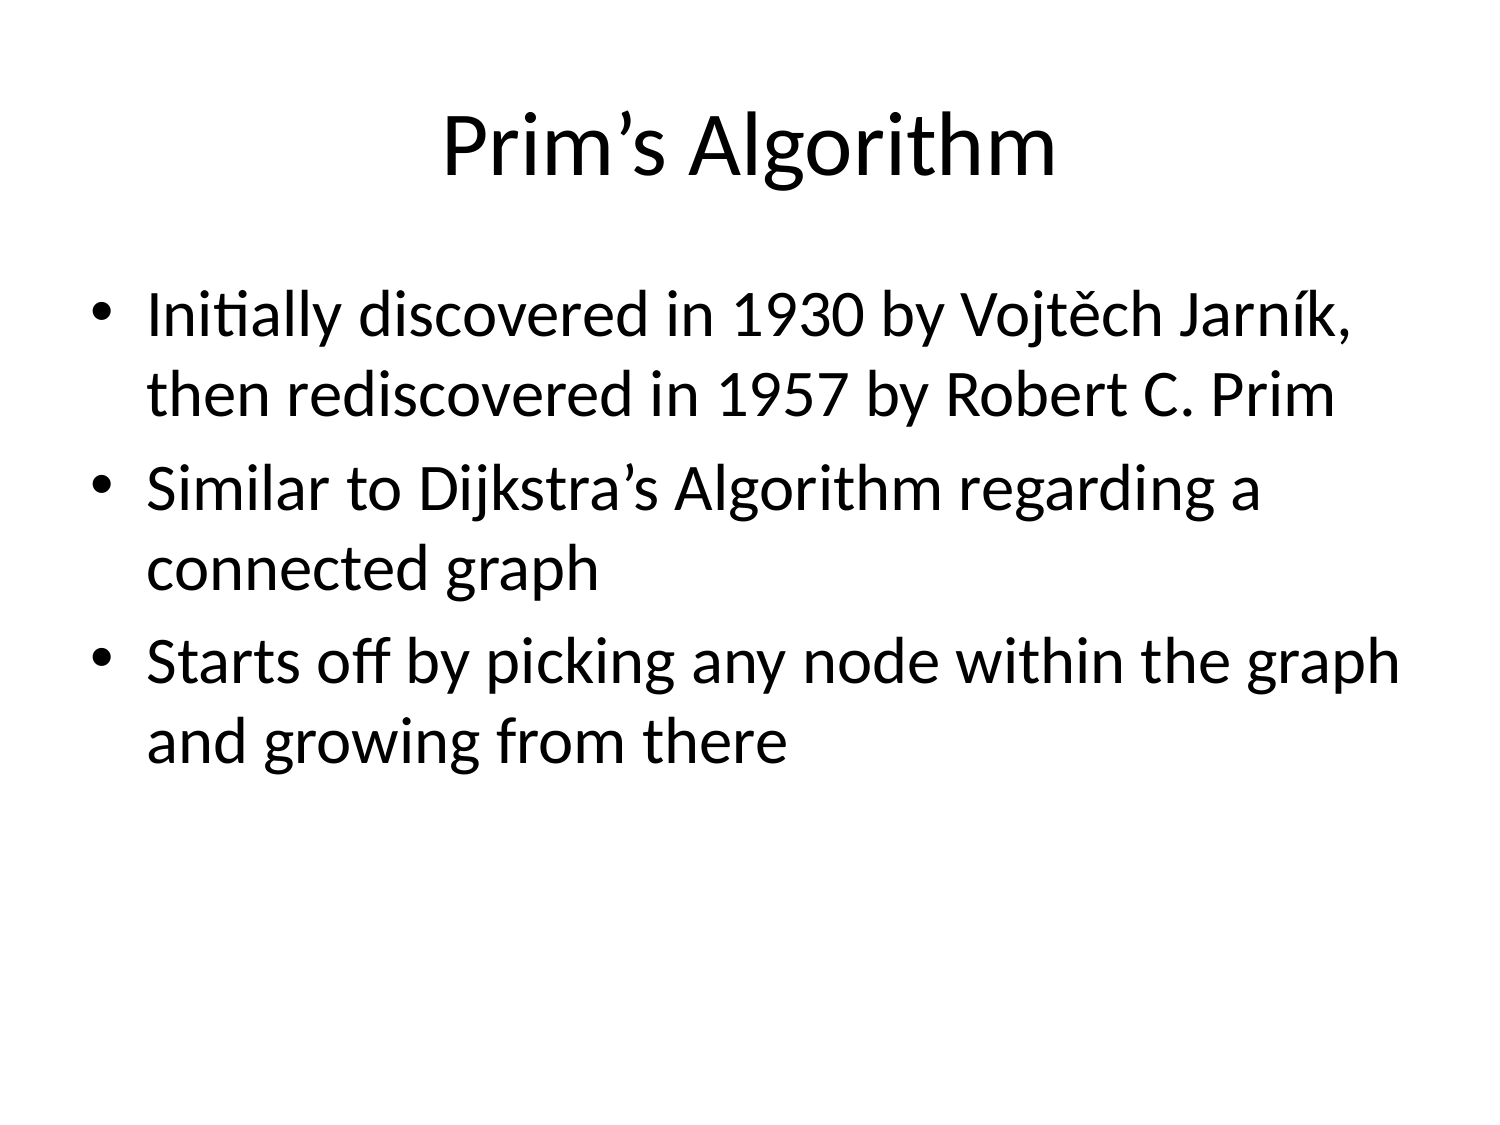

# Prim’s Algorithm
Initially discovered in 1930 by Vojtěch Jarník, then rediscovered in 1957 by Robert C. Prim
Similar to Dijkstra’s Algorithm regarding a connected graph
Starts off by picking any node within the graph and growing from there